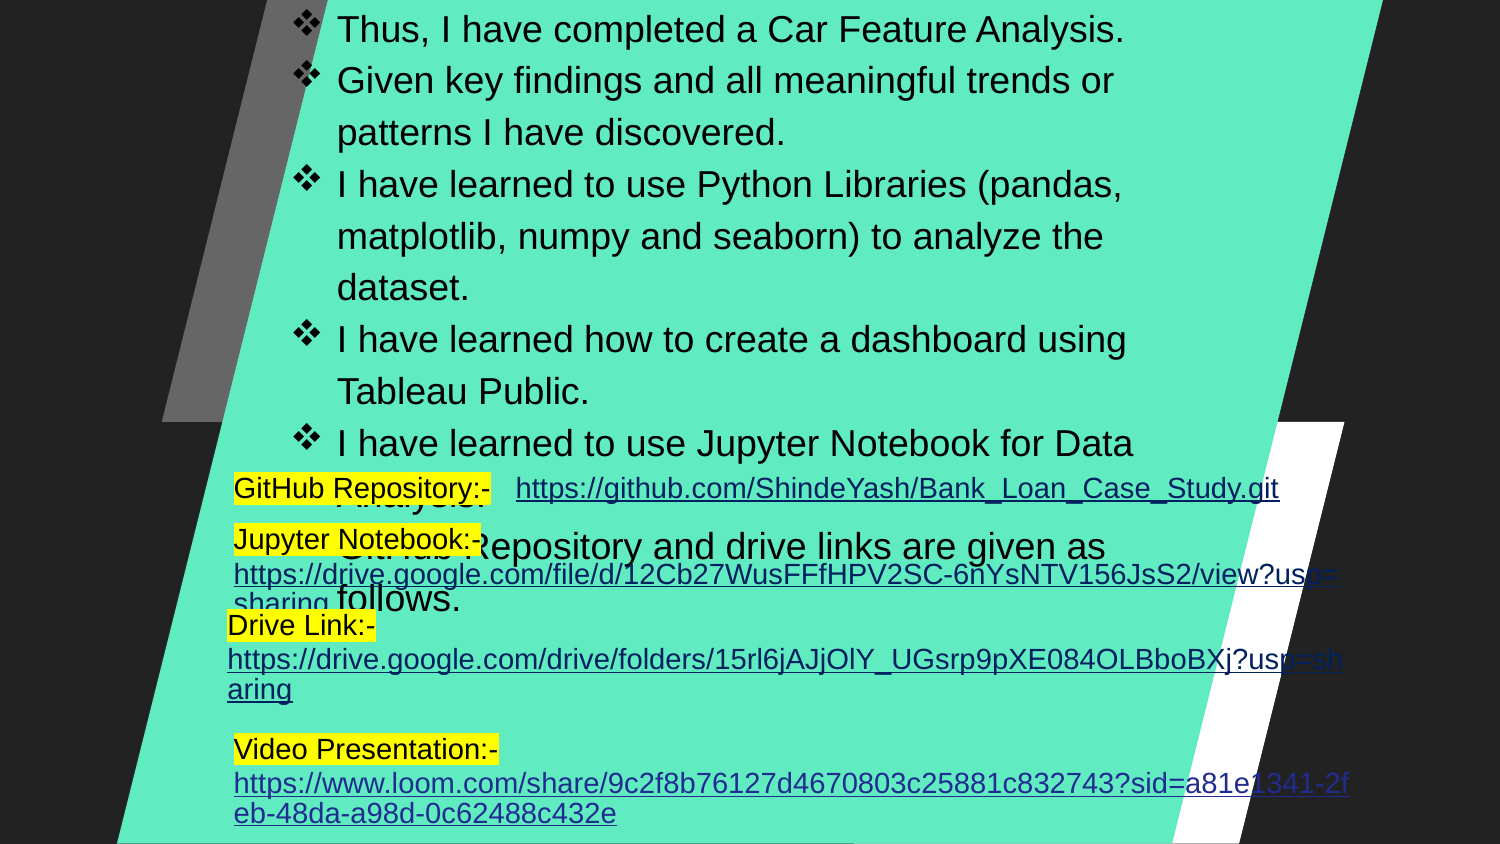

Thus, I have completed a Car Feature Analysis.
Given key findings and all meaningful trends or patterns I have discovered.
I have learned to use Python Libraries (pandas, matplotlib, numpy and seaborn) to analyze the dataset.
I have learned how to create a dashboard using Tableau Public.
I have learned to use Jupyter Notebook for Data Analysis.
GitHub Repository and drive links are given as follows.
GitHub Repository:-   https://github.com/ShindeYash/Bank_Loan_Case_Study.git
Jupyter Notebook:-   https://drive.google.com/file/d/12Cb27WusFFfHPV2SC-6nYsNTV156JsS2/view?usp=sharing
Drive Link:-  https://drive.google.com/drive/folders/15rl6jAJjOlY_UGsrp9pXE084OLBboBXj?usp=sharing
Video Presentation:-https://www.loom.com/share/9c2f8b76127d4670803c25881c832743?sid=a81e1341-2feb-48da-a98d-0c62488c432e